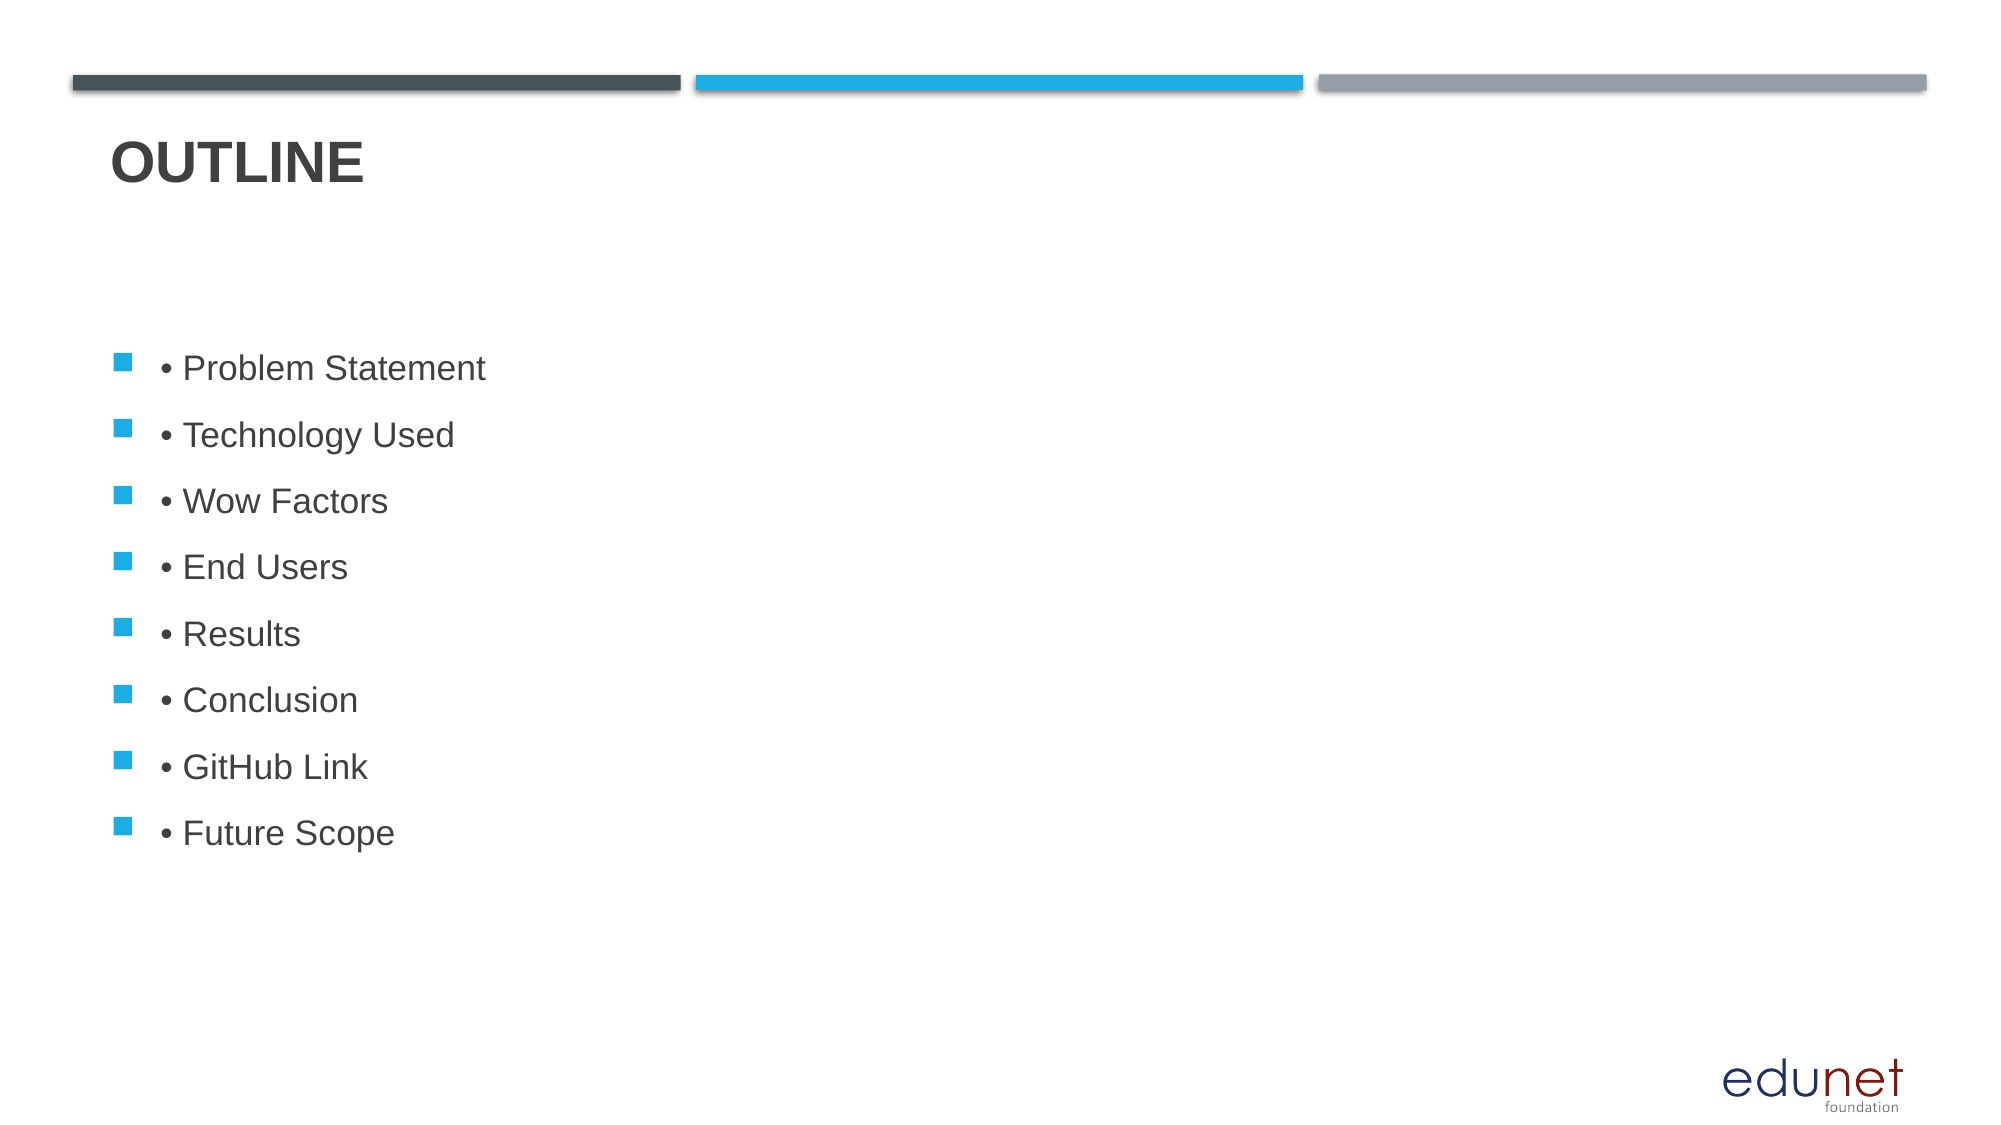

# OUTLINE
• Problem Statement
• Technology Used
• Wow Factors
• End Users
• Results
• Conclusion
• GitHub Link
• Future Scope